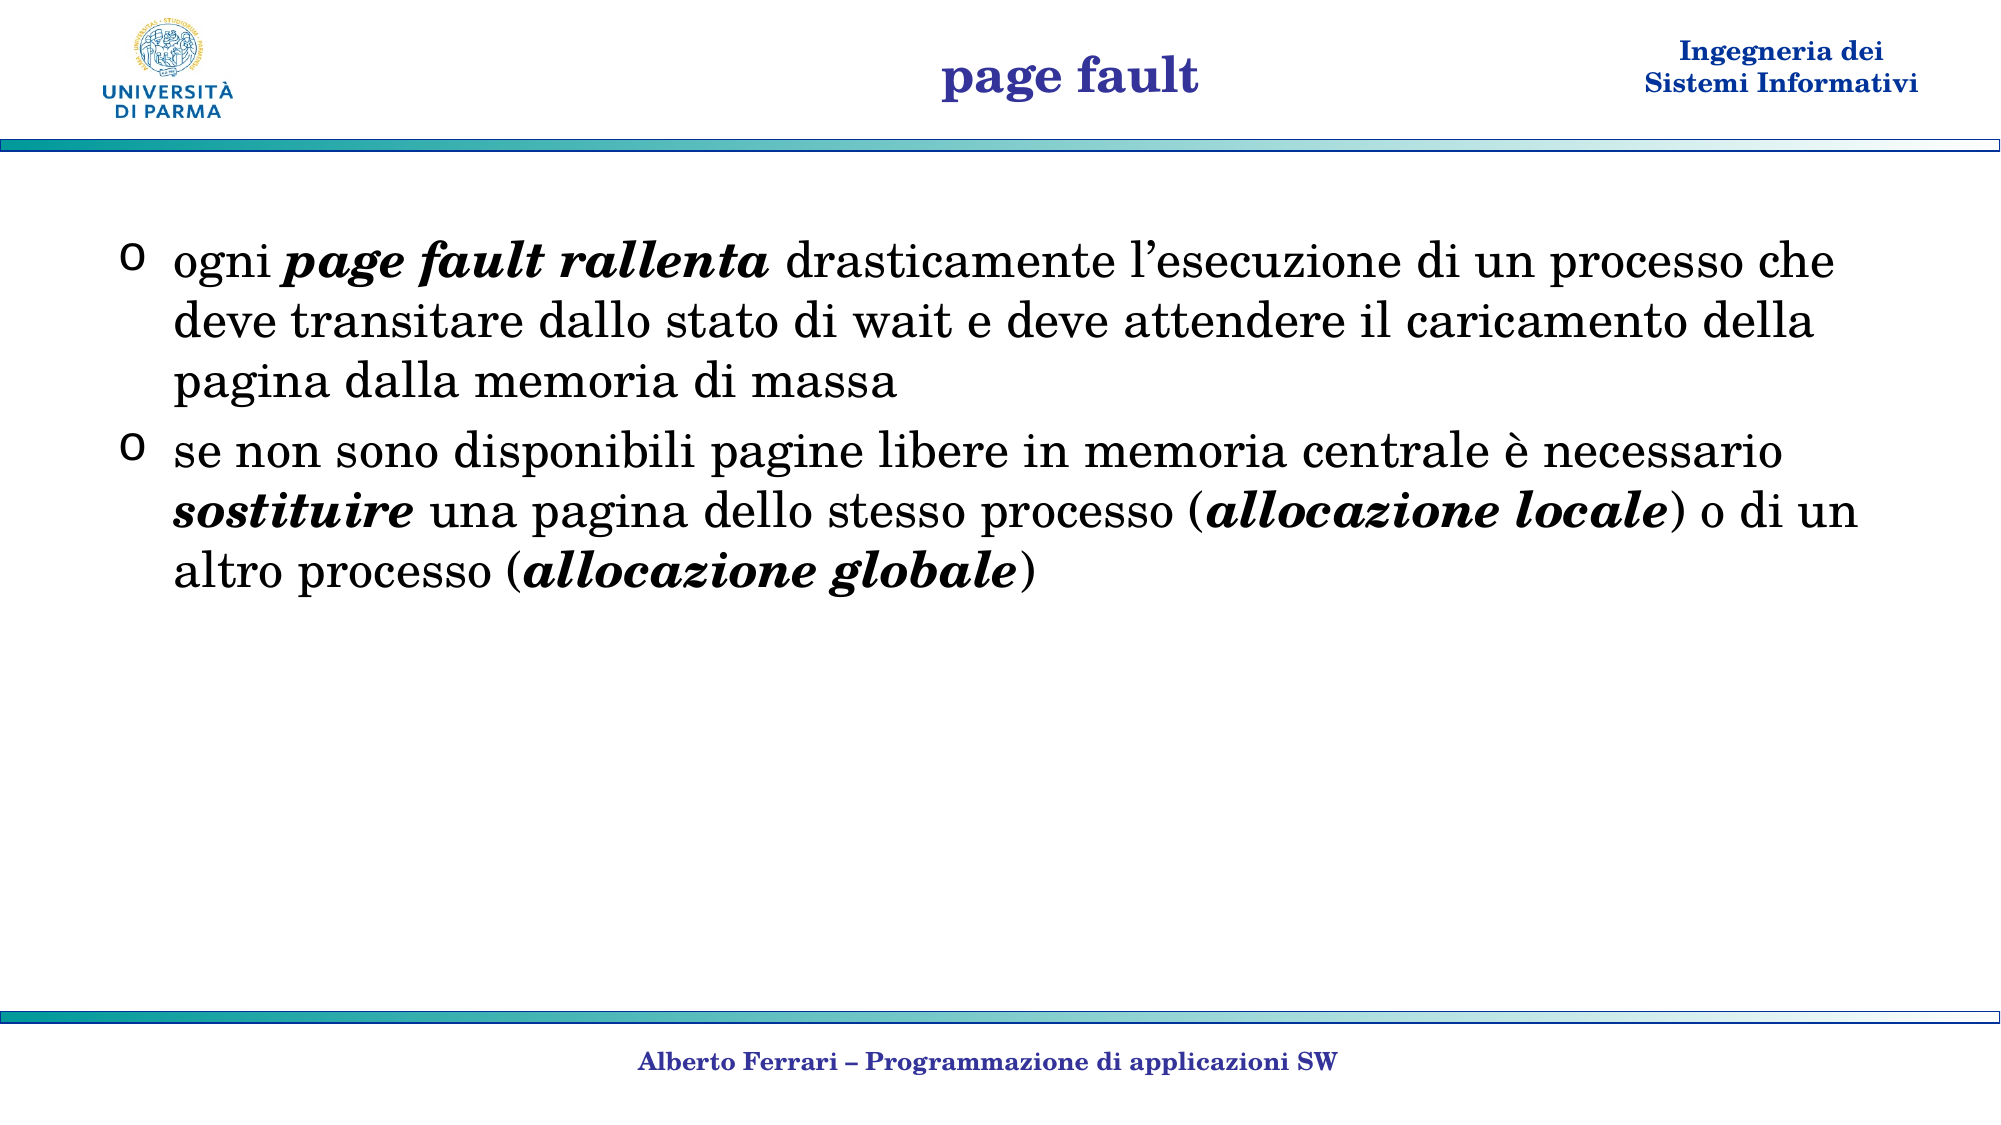

# page fault
ogni page fault rallenta drasticamente l’esecuzione di un processo che deve transitare dallo stato di wait e deve attendere il caricamento della pagina dalla memoria di massa
se non sono disponibili pagine libere in memoria centrale è necessario sostituire una pagina dello stesso processo (allocazione locale) o di un altro processo (allocazione globale)

Alberto Ferrari – Programmazione di applicazioni SW